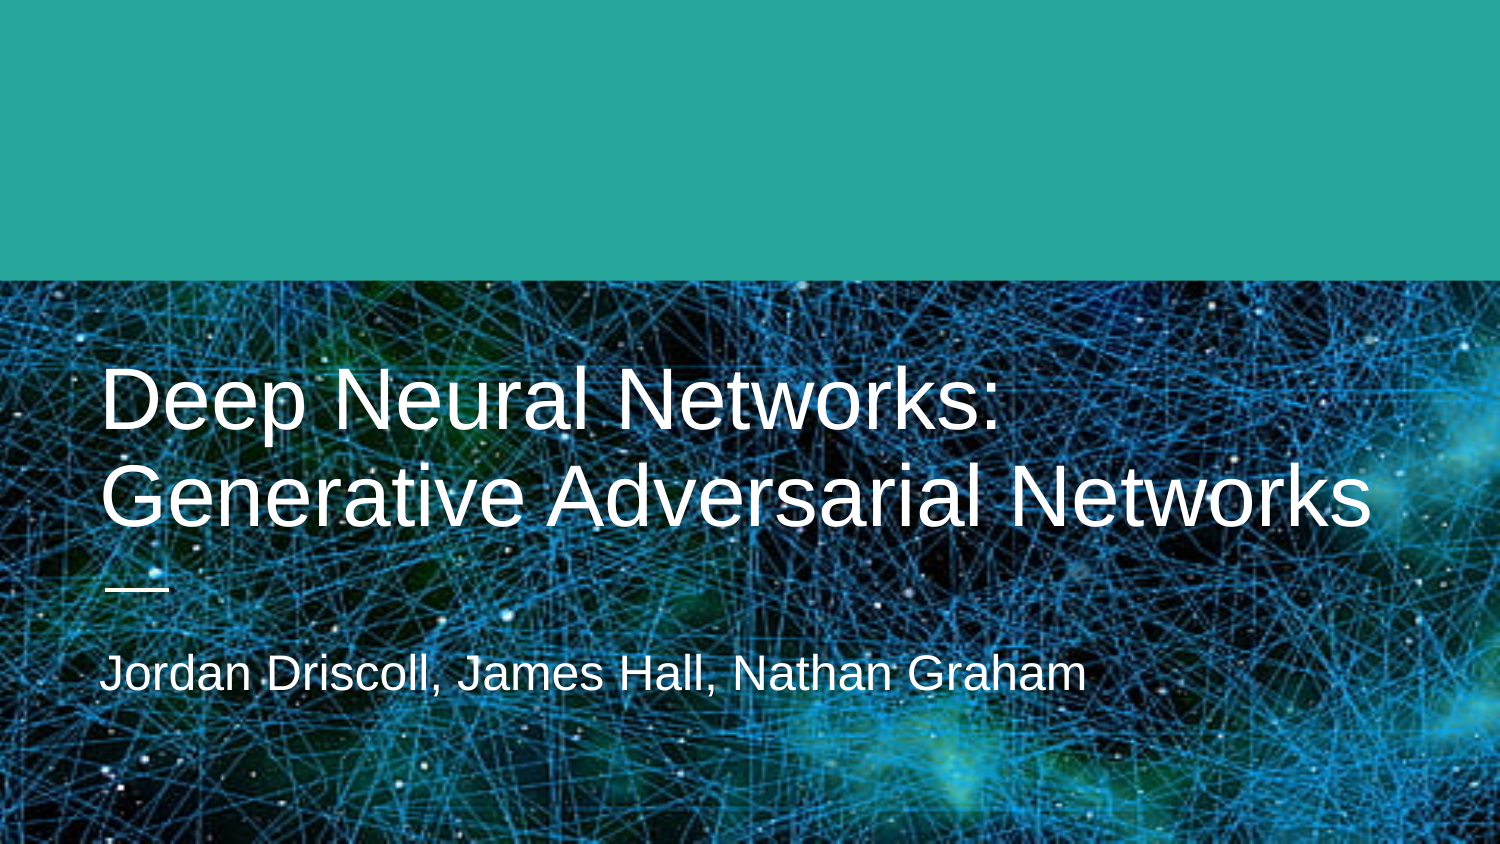

# Deep Neural Networks: Generative Adversarial Networks
Jordan Driscoll, James Hall, Nathan Graham